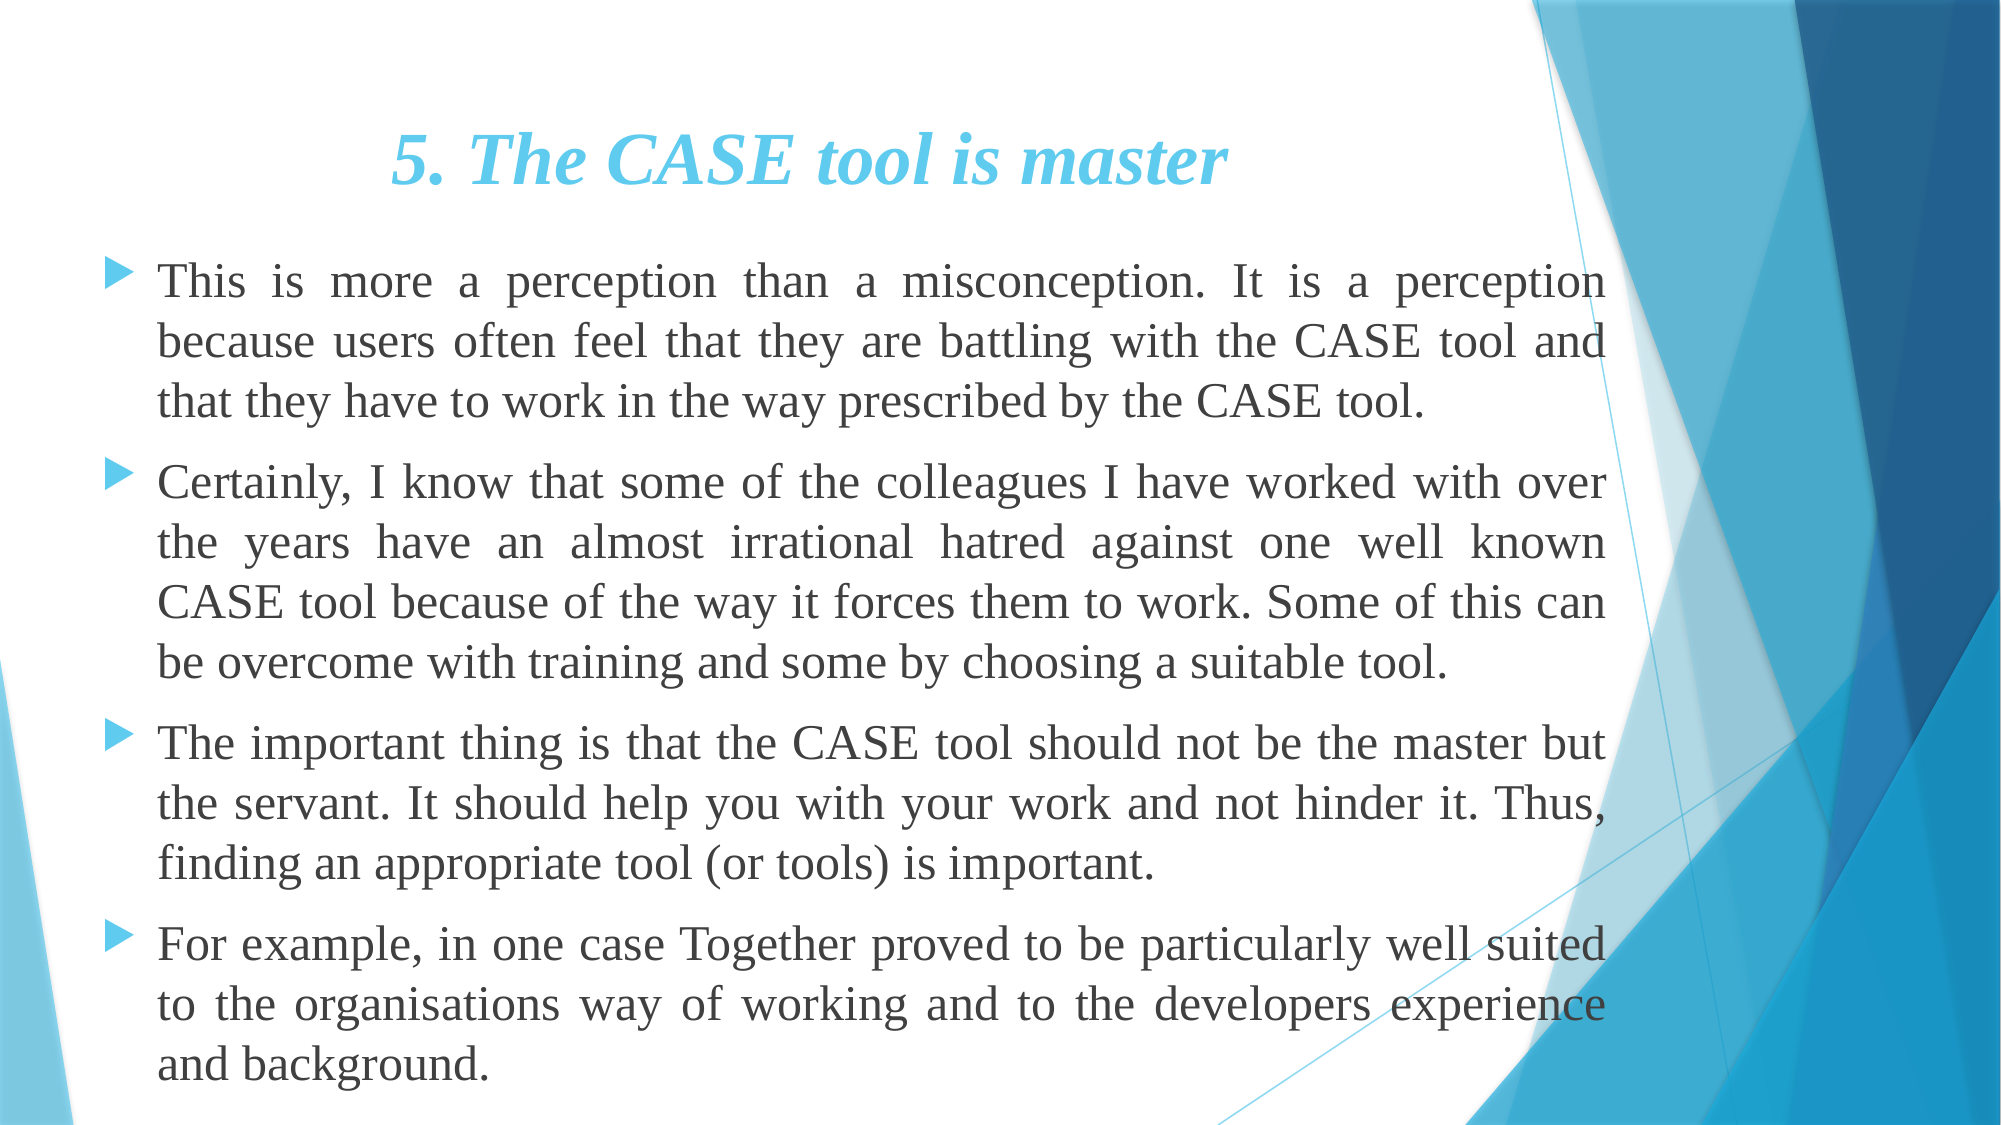

# 5. The CASE tool is master
This is more a perception than a misconception. It is a perception because users often feel that they are battling with the CASE tool and that they have to work in the way prescribed by the CASE tool.
Certainly, I know that some of the colleagues I have worked with over the years have an almost irrational hatred against one well known CASE tool because of the way it forces them to work. Some of this can be overcome with training and some by choosing a suitable tool.
The important thing is that the CASE tool should not be the master but the servant. It should help you with your work and not hinder it. Thus, finding an appropriate tool (or tools) is important.
For example, in one case Together proved to be particularly well suited to the organisations way of working and to the developers experience and background.